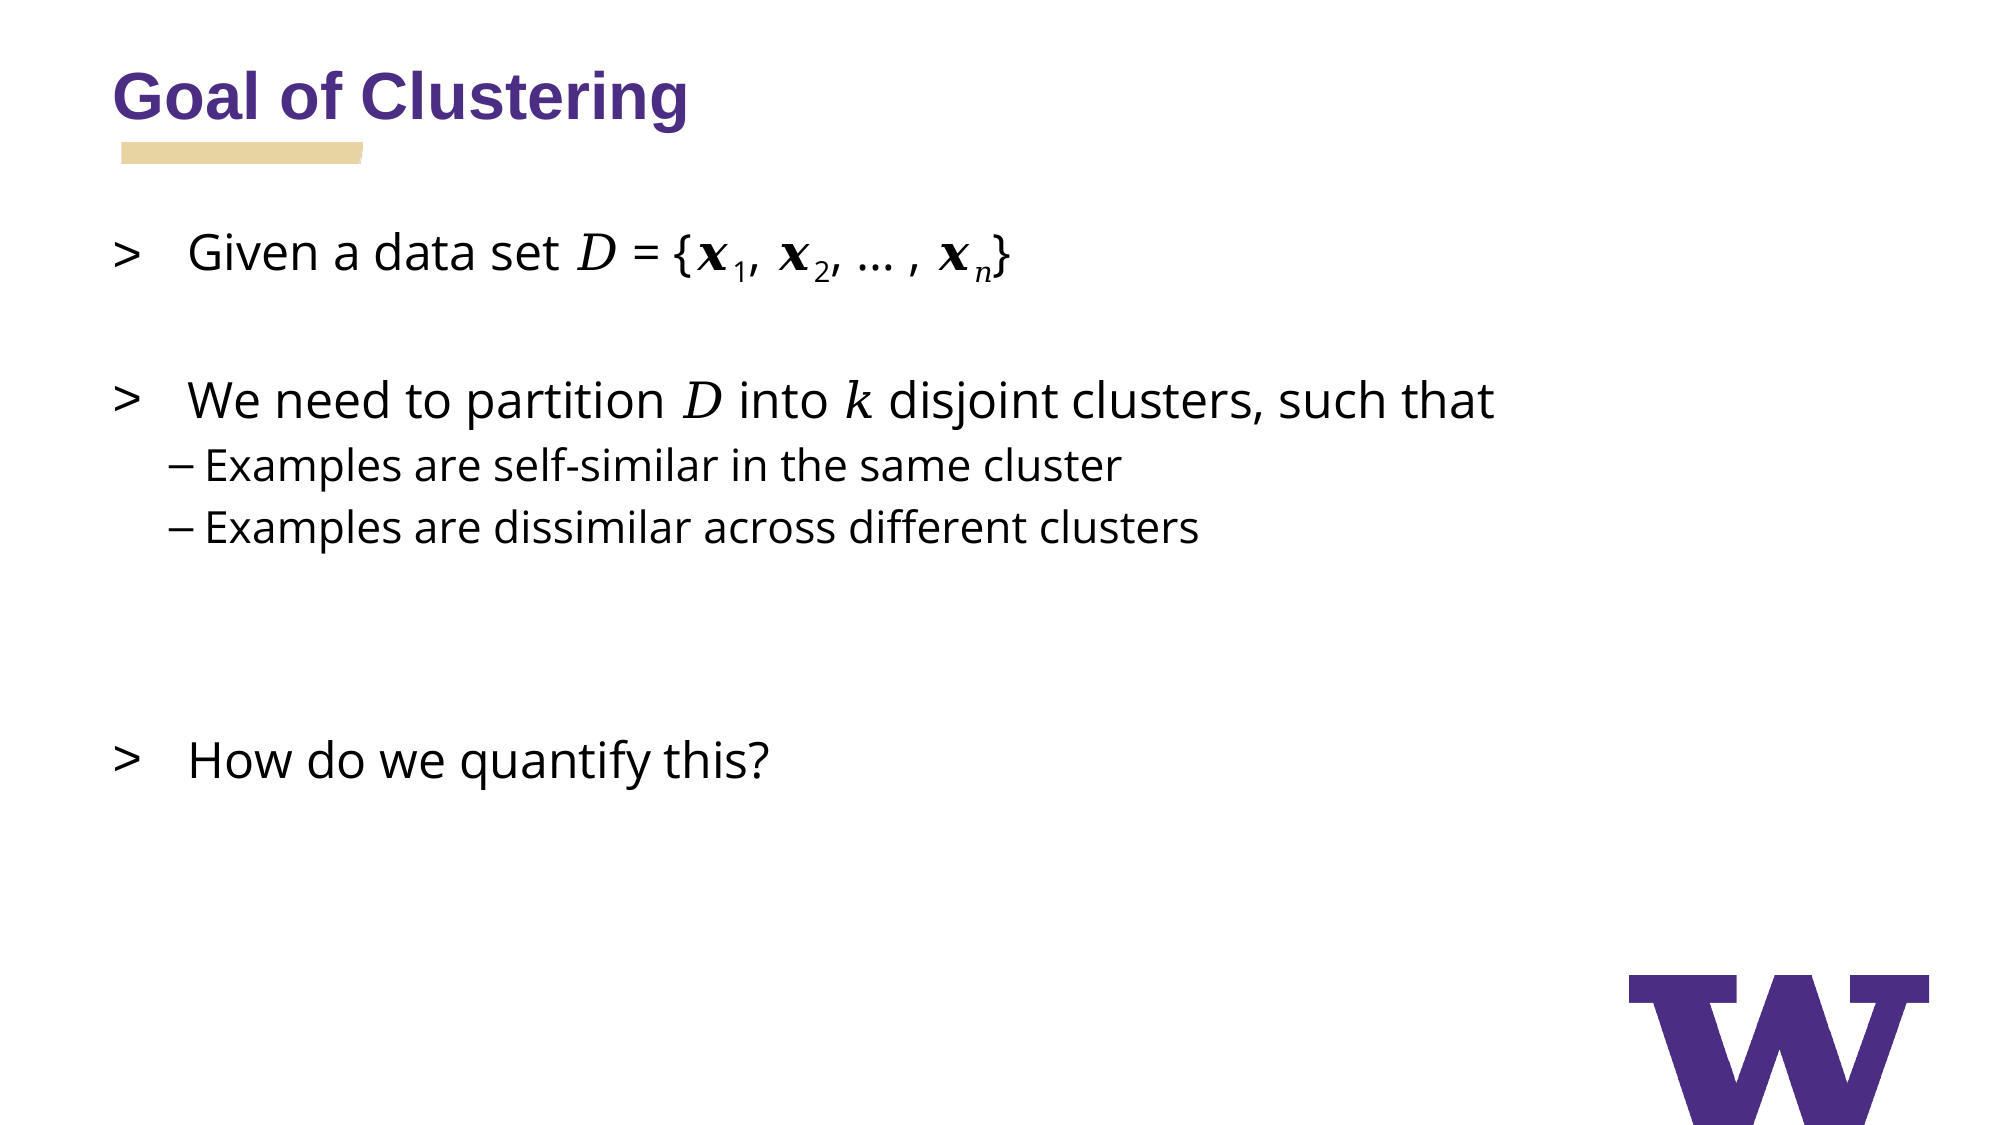

# Goal of Clustering
Given a data set 𝐷 = {𝒙1, 𝒙2, … , 𝒙𝑛}

We need to partition 𝐷 into 𝑘 disjoint clusters, such that
Examples are self-similar in the same cluster
Examples are dissimilar across different clusters

How do we quantify this?